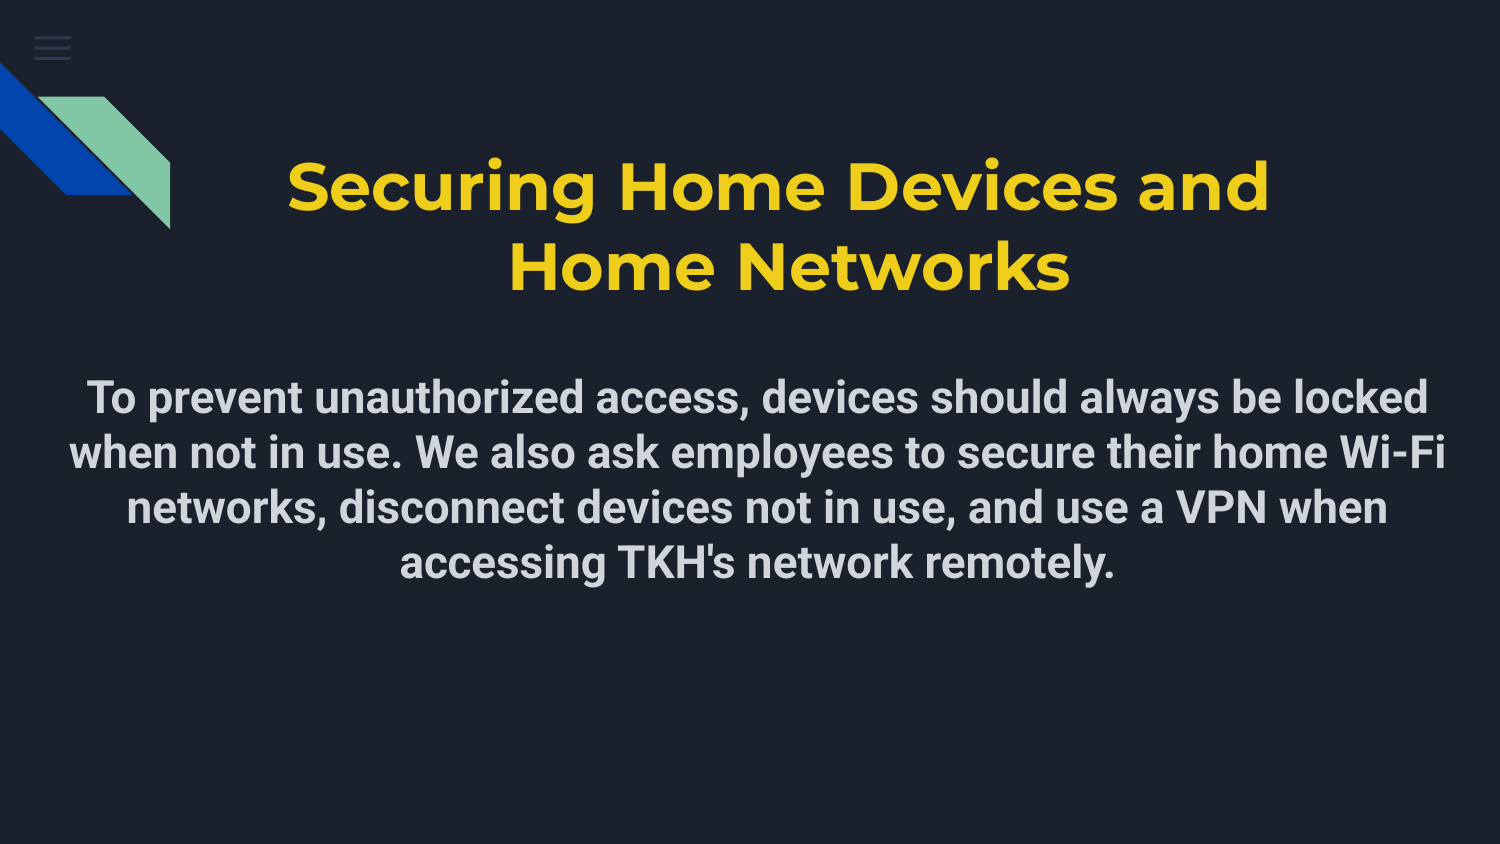

# Securing Home Devices and
Home Networks
To prevent unauthorized access, devices should always be locked when not in use. We also ask employees to secure their home Wi-Fi networks, disconnect devices not in use, and use a VPN when accessing TKH's network remotely.